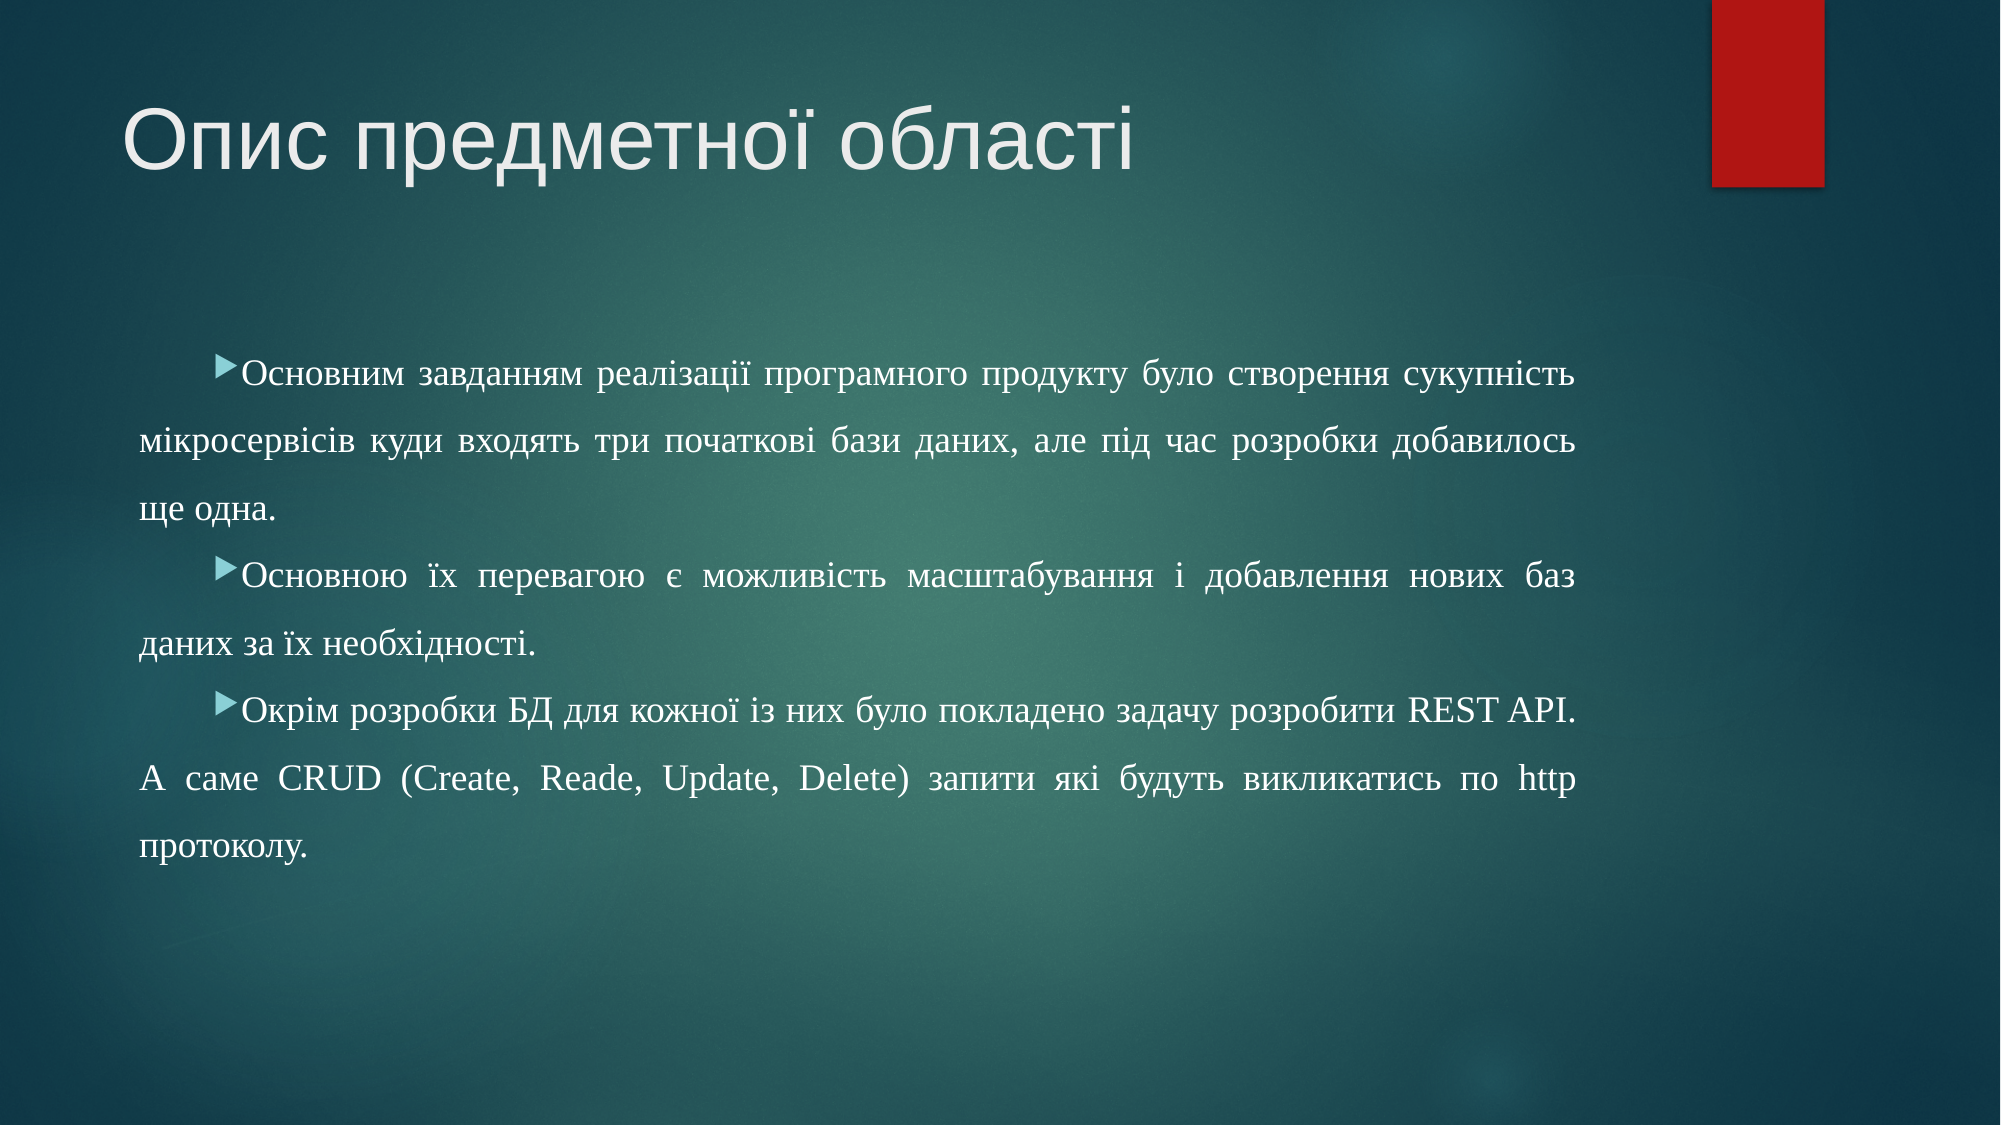

# Опис предметної області
Основним завданням реалізації програмного продукту було створення сукупність мікросервісів куди входять три початкові бази даних, але під час розробки добавилось ще одна.
Основною їх перевагою є можливість масштабування і добавлення нових баз даних за їх необхідності.
Окрім розробки БД для кожної із них було покладено задачу розробити REST API. А саме CRUD (Create, Reade, Update, Delete) запити які будуть викликатись по http протоколу.